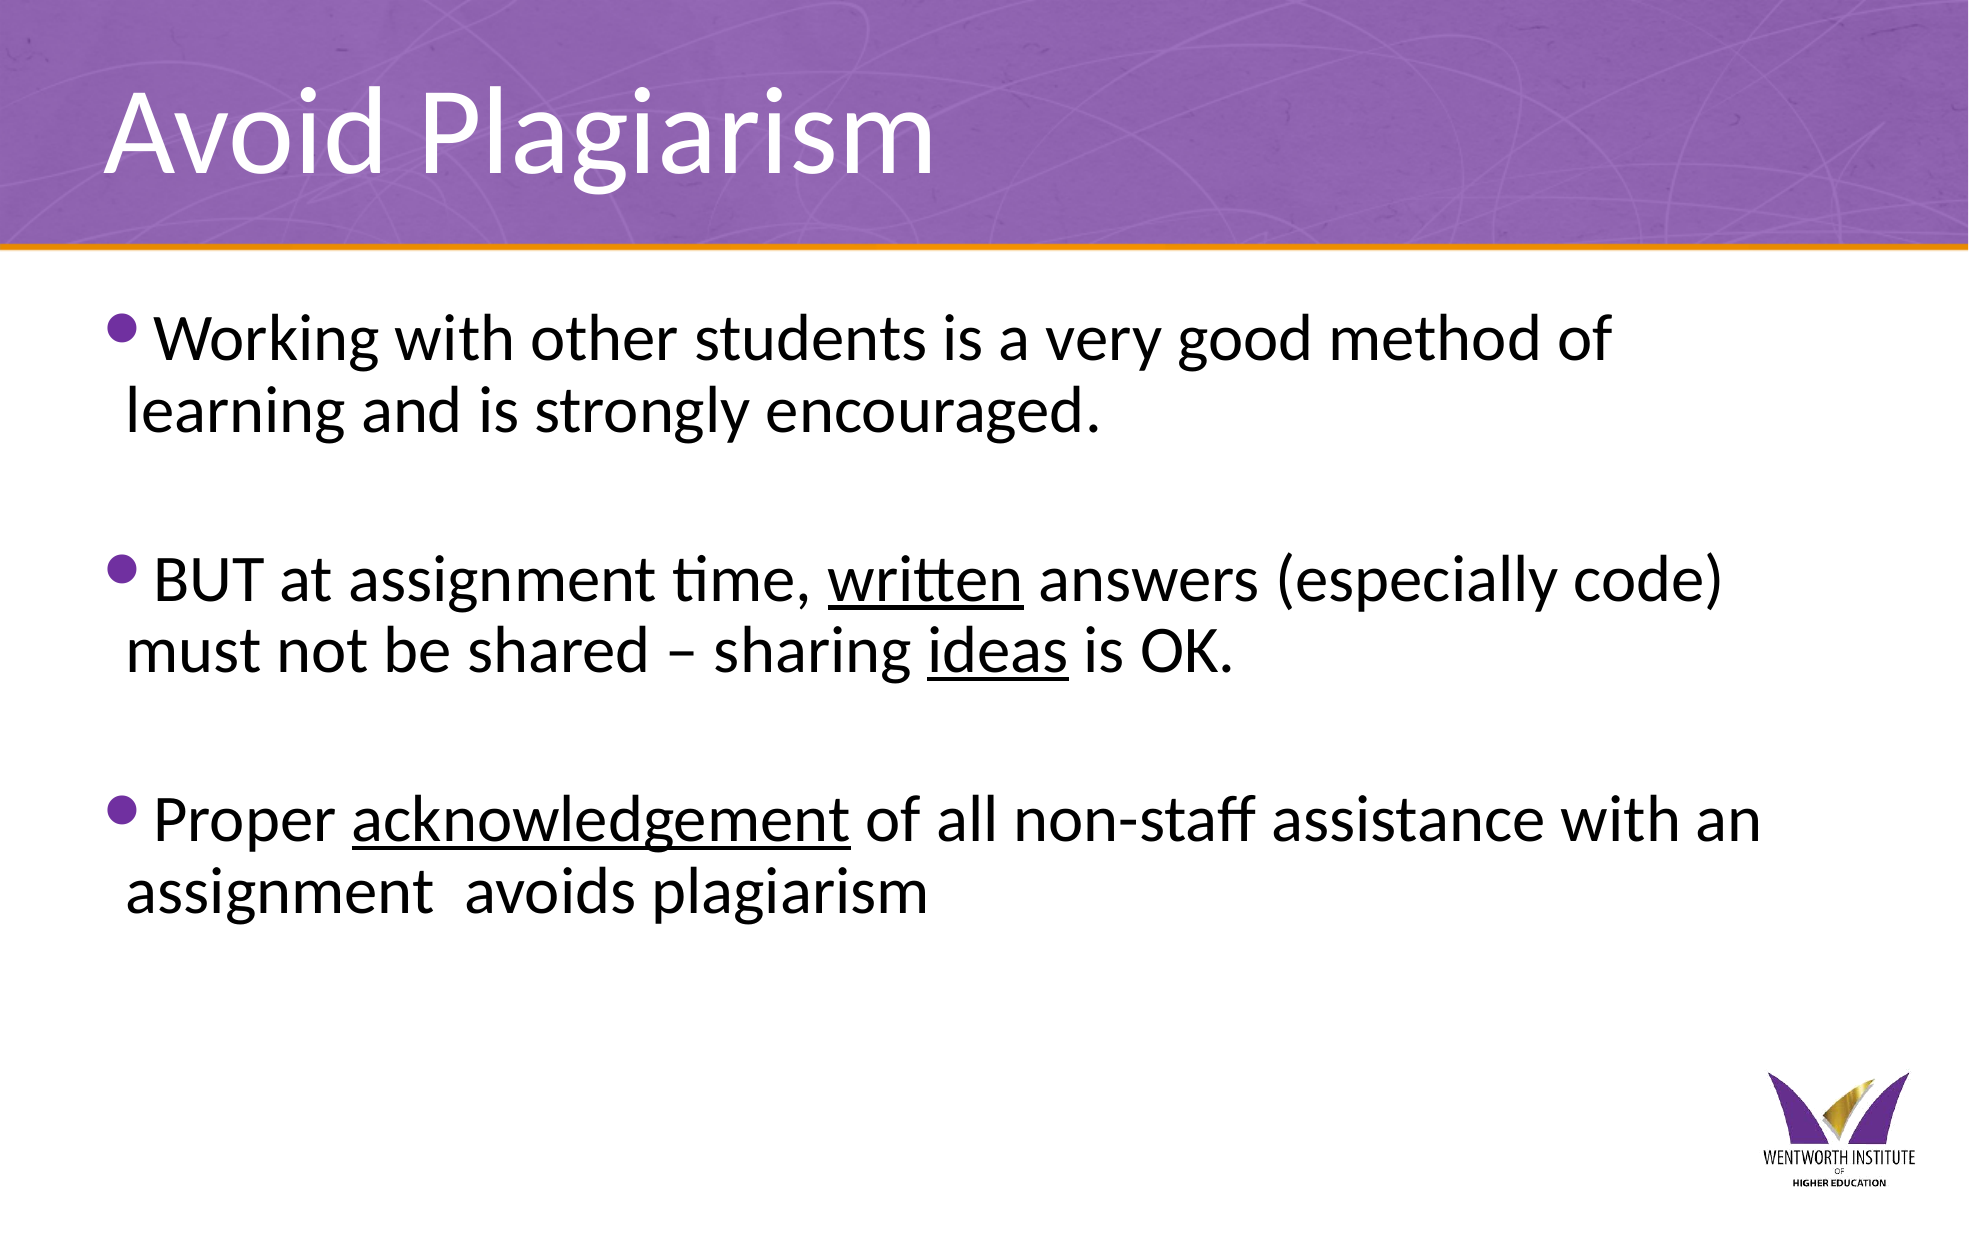

# Avoid Plagiarism
Working with other students is a very good method of learning and is strongly encouraged.

BUT at assignment time, written answers (especially code) must not be shared – sharing ideas is OK.

Proper acknowledgement of all non-staff assistance with an assignment  avoids plagiarism